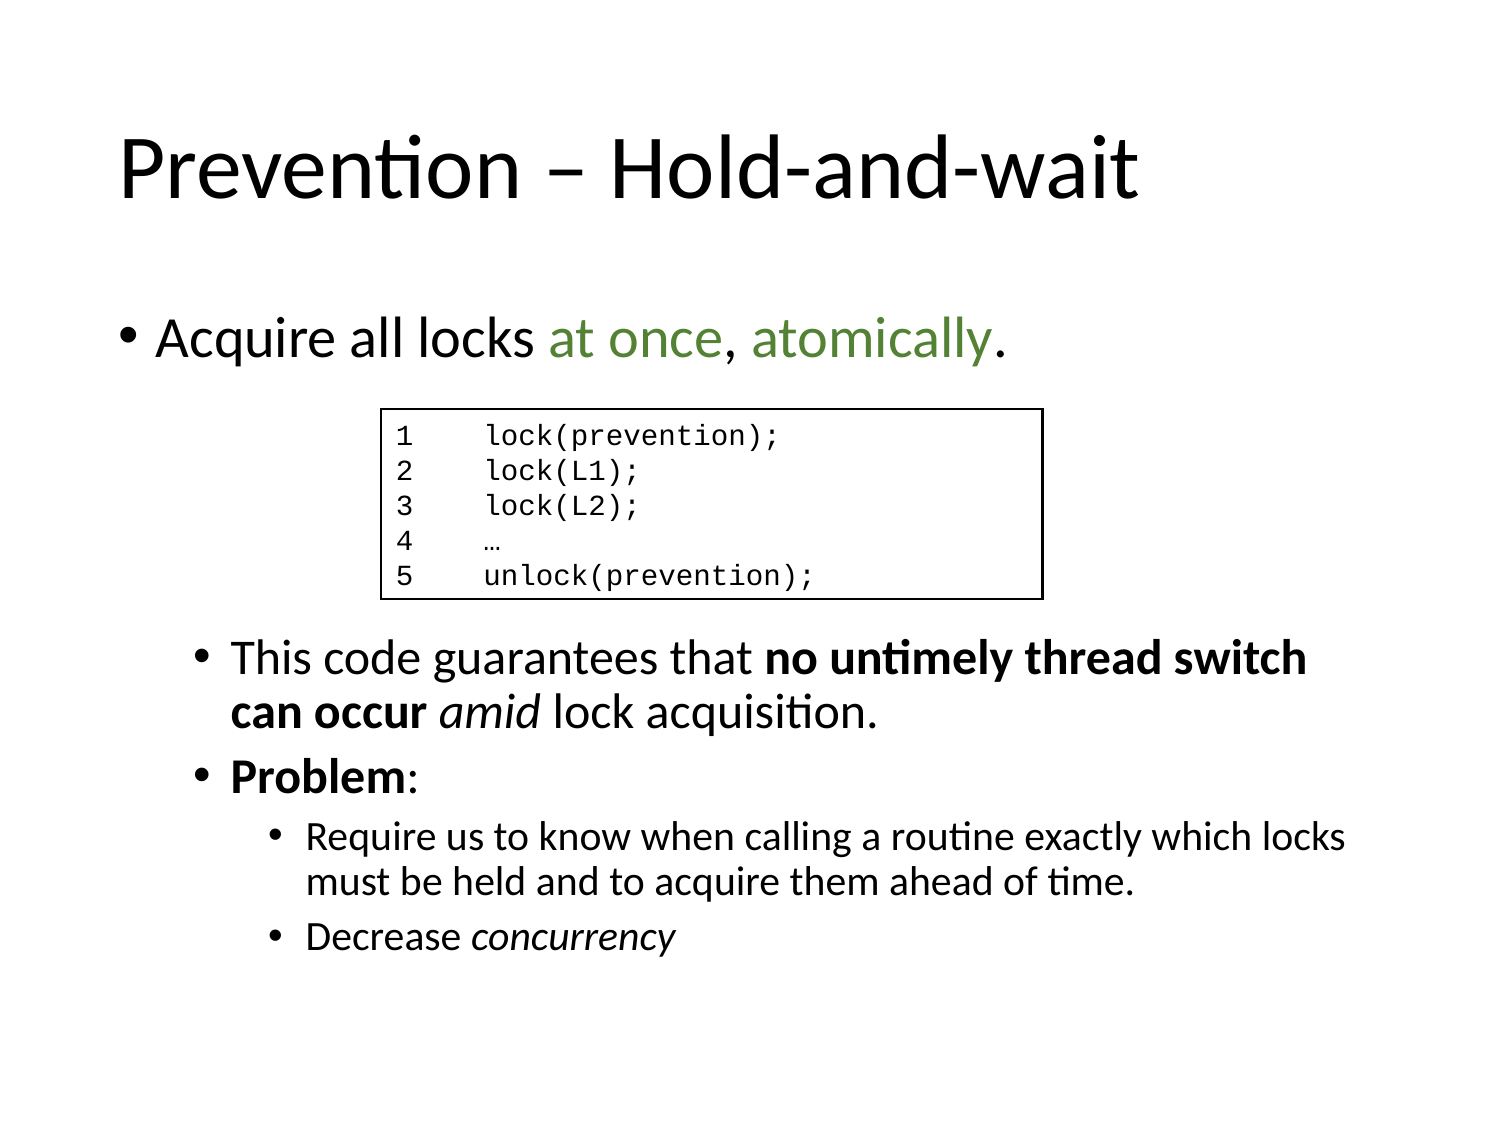

# Prevention – Hold-and-wait
Acquire all locks at once, atomically.

This code guarantees that no untimely thread switch can occur amid lock acquisition.
Problem:
Require us to know when calling a routine exactly which locks must be held and to acquire them ahead of time.
Decrease concurrency
1    lock(prevention);
2    lock(L1);
3    lock(L2);
4    …
5    unlock(prevention);